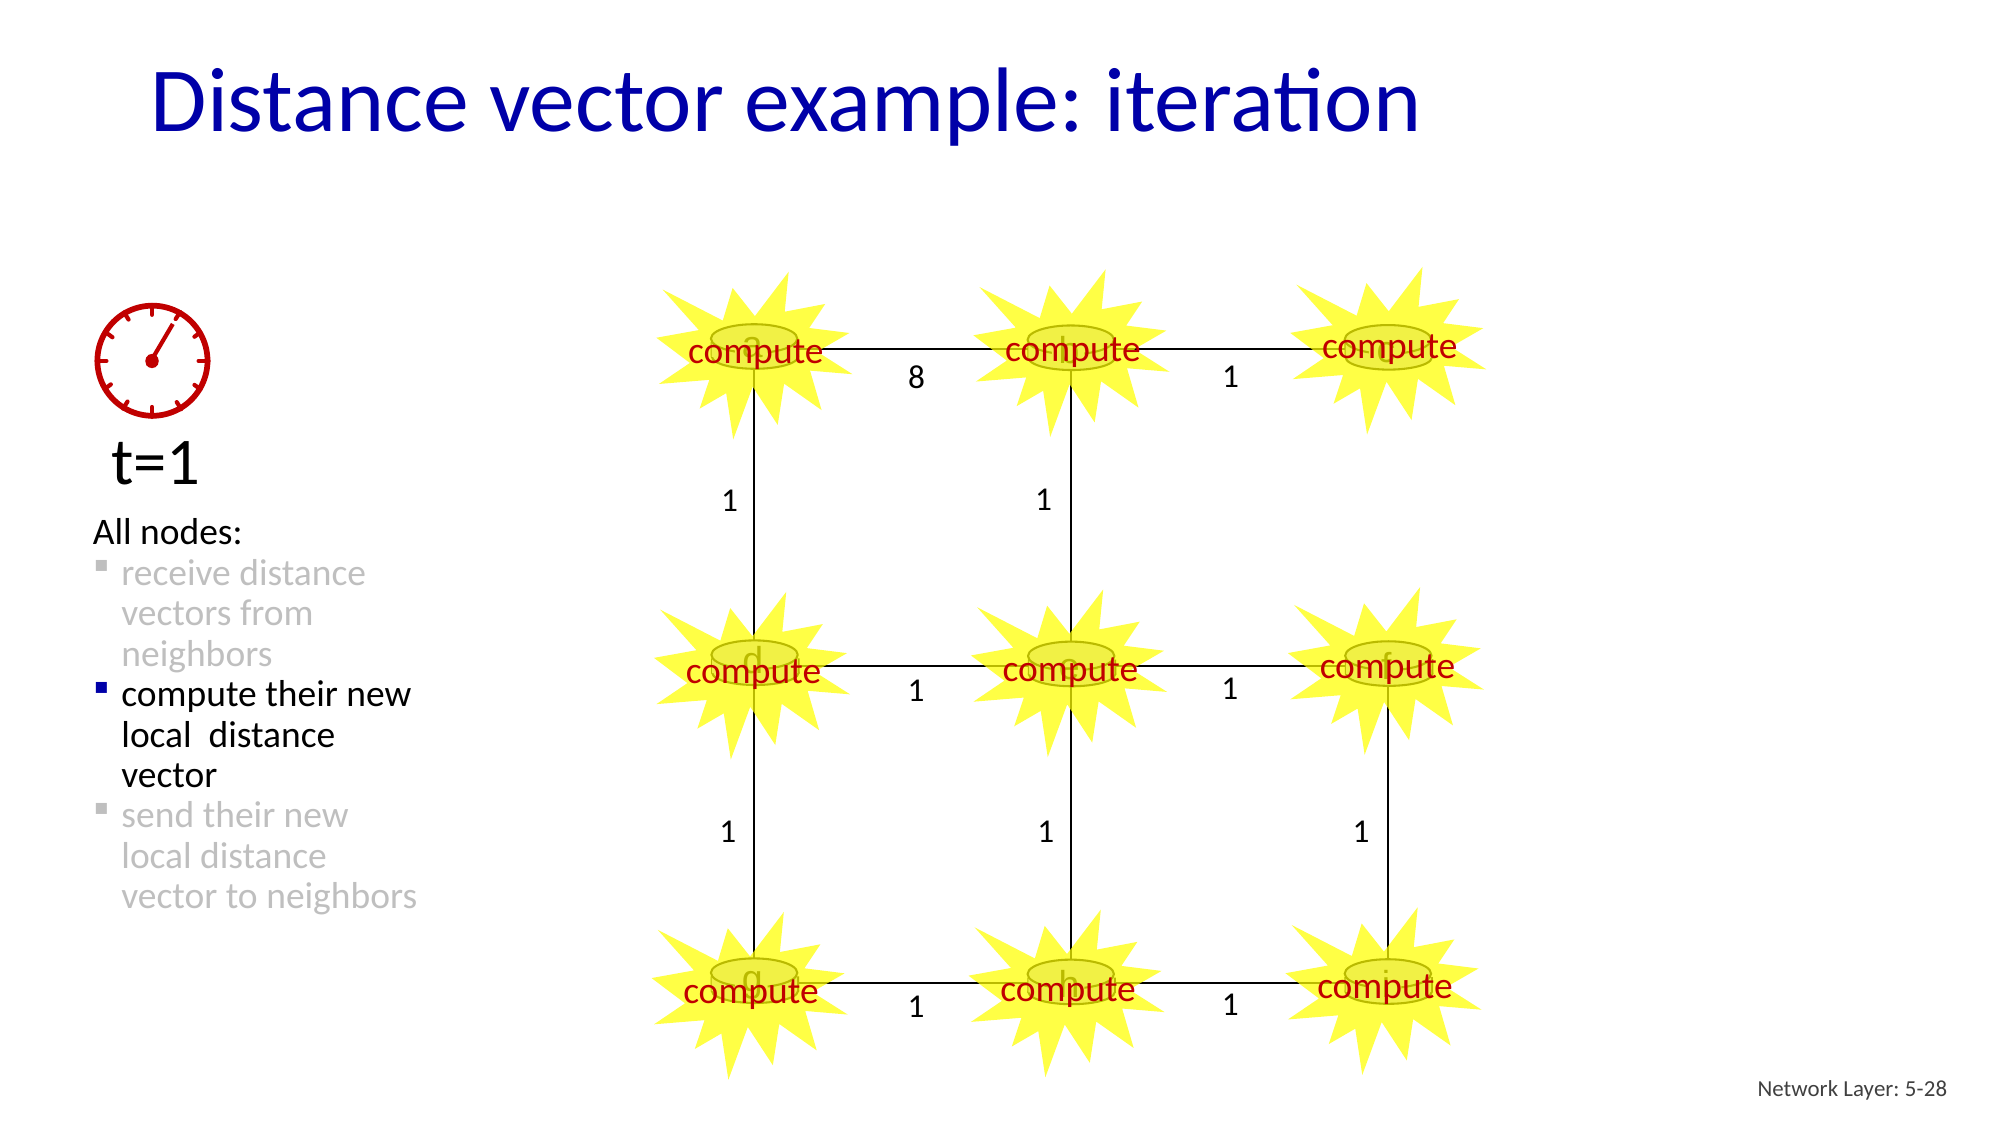

# Distance vector example: iteration

compute

compute

compute

compute

compute

compute

compute

compute

compute

t=1
a

c

b

1
8

1
1
All nodes:
receive distance vectors from neighbors
compute their new local  distance vector
send their new local distance vector to neighbors
d

f

e

1
1
1
1
1
g

i

h

1
1
Network Layer: 5-28